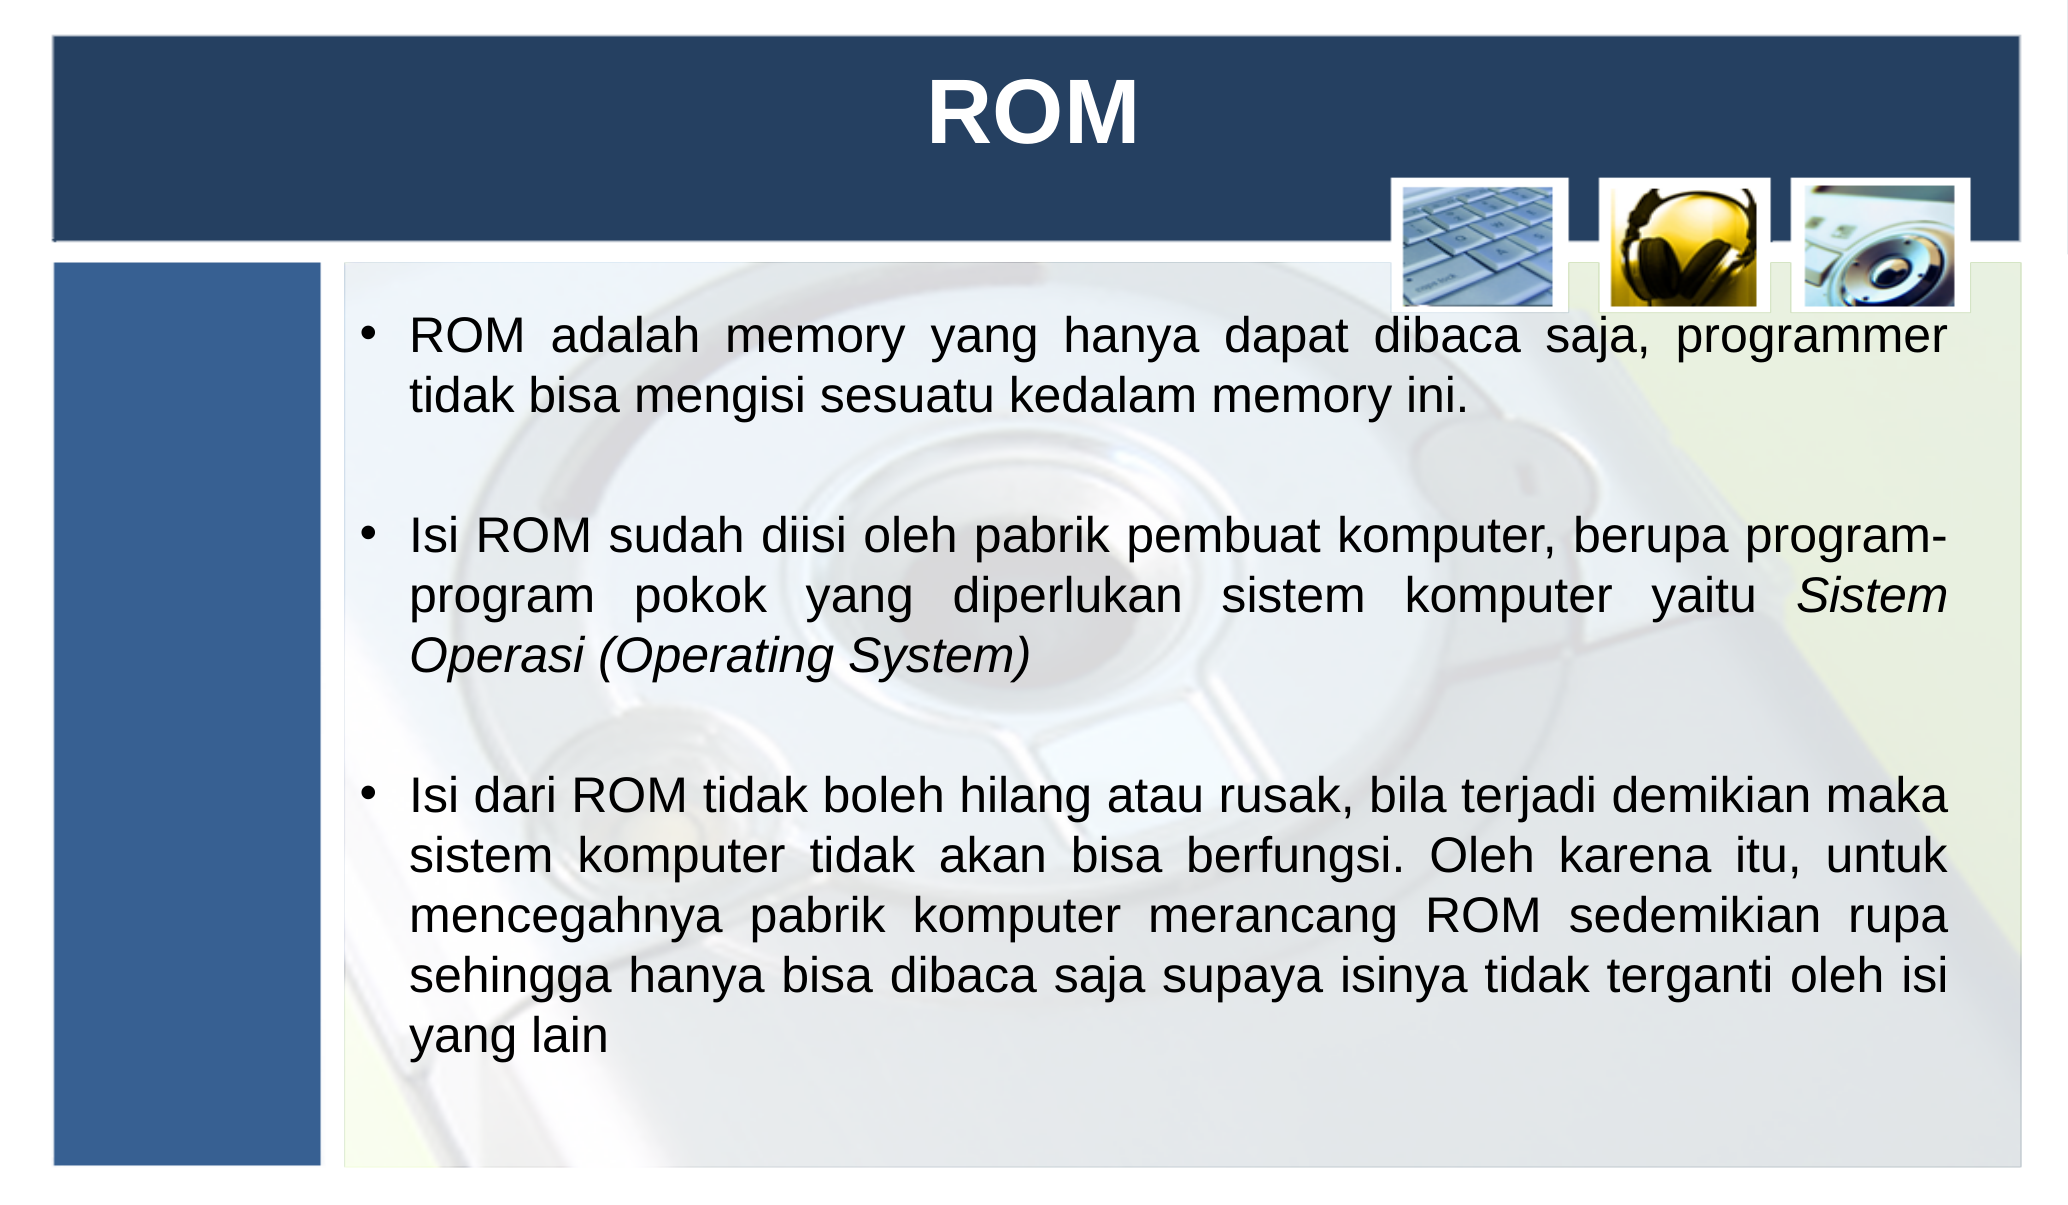

# ROM
ROM adalah memory yang hanya dapat dibaca saja, programmer tidak bisa mengisi sesuatu kedalam memory ini.

Isi ROM sudah diisi oleh pabrik pembuat komputer, berupa program-program pokok yang diperlukan sistem komputer yaitu Sistem Operasi (Operating System)

Isi dari ROM tidak boleh hilang atau rusak, bila terjadi demikian maka sistem komputer tidak akan bisa berfungsi. Oleh karena itu, untuk mencegahnya pabrik komputer merancang ROM sedemikian rupa sehingga hanya bisa dibaca saja supaya isinya tidak terganti oleh isi yang lain